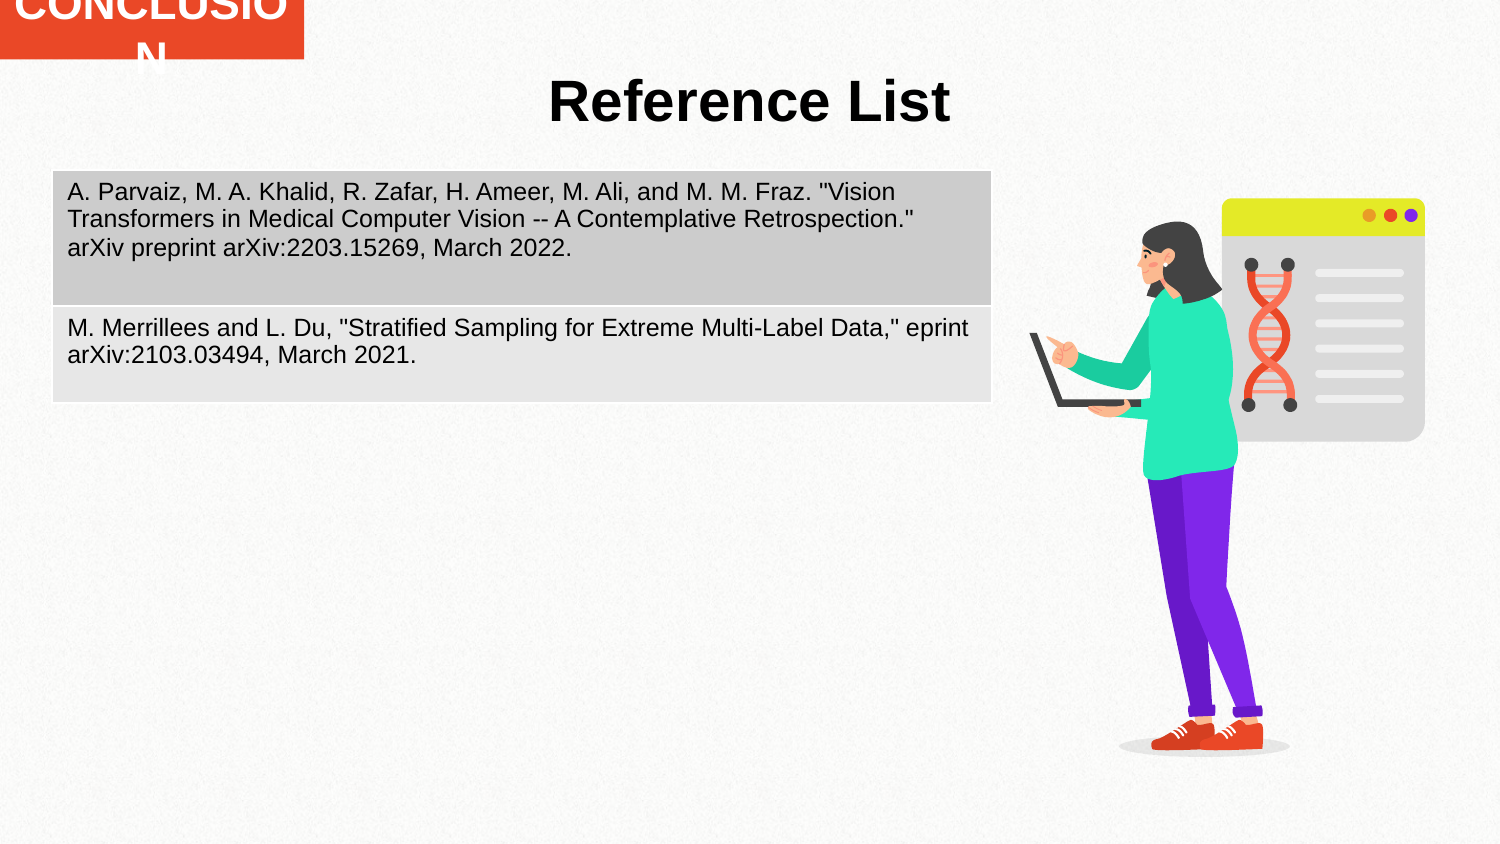

CONCLUSION
Reference List
| A. Parvaiz, M. A. Khalid, R. Zafar, H. Ameer, M. Ali, and M. M. Fraz. "Vision Transformers in Medical Computer Vision -- A Contemplative Retrospection." arXiv preprint arXiv:2203.15269, March 2022. |
| --- |
| M. Merrillees and L. Du, "Stratified Sampling for Extreme Multi-Label Data," eprint arXiv:2103.03494, March 2021. |